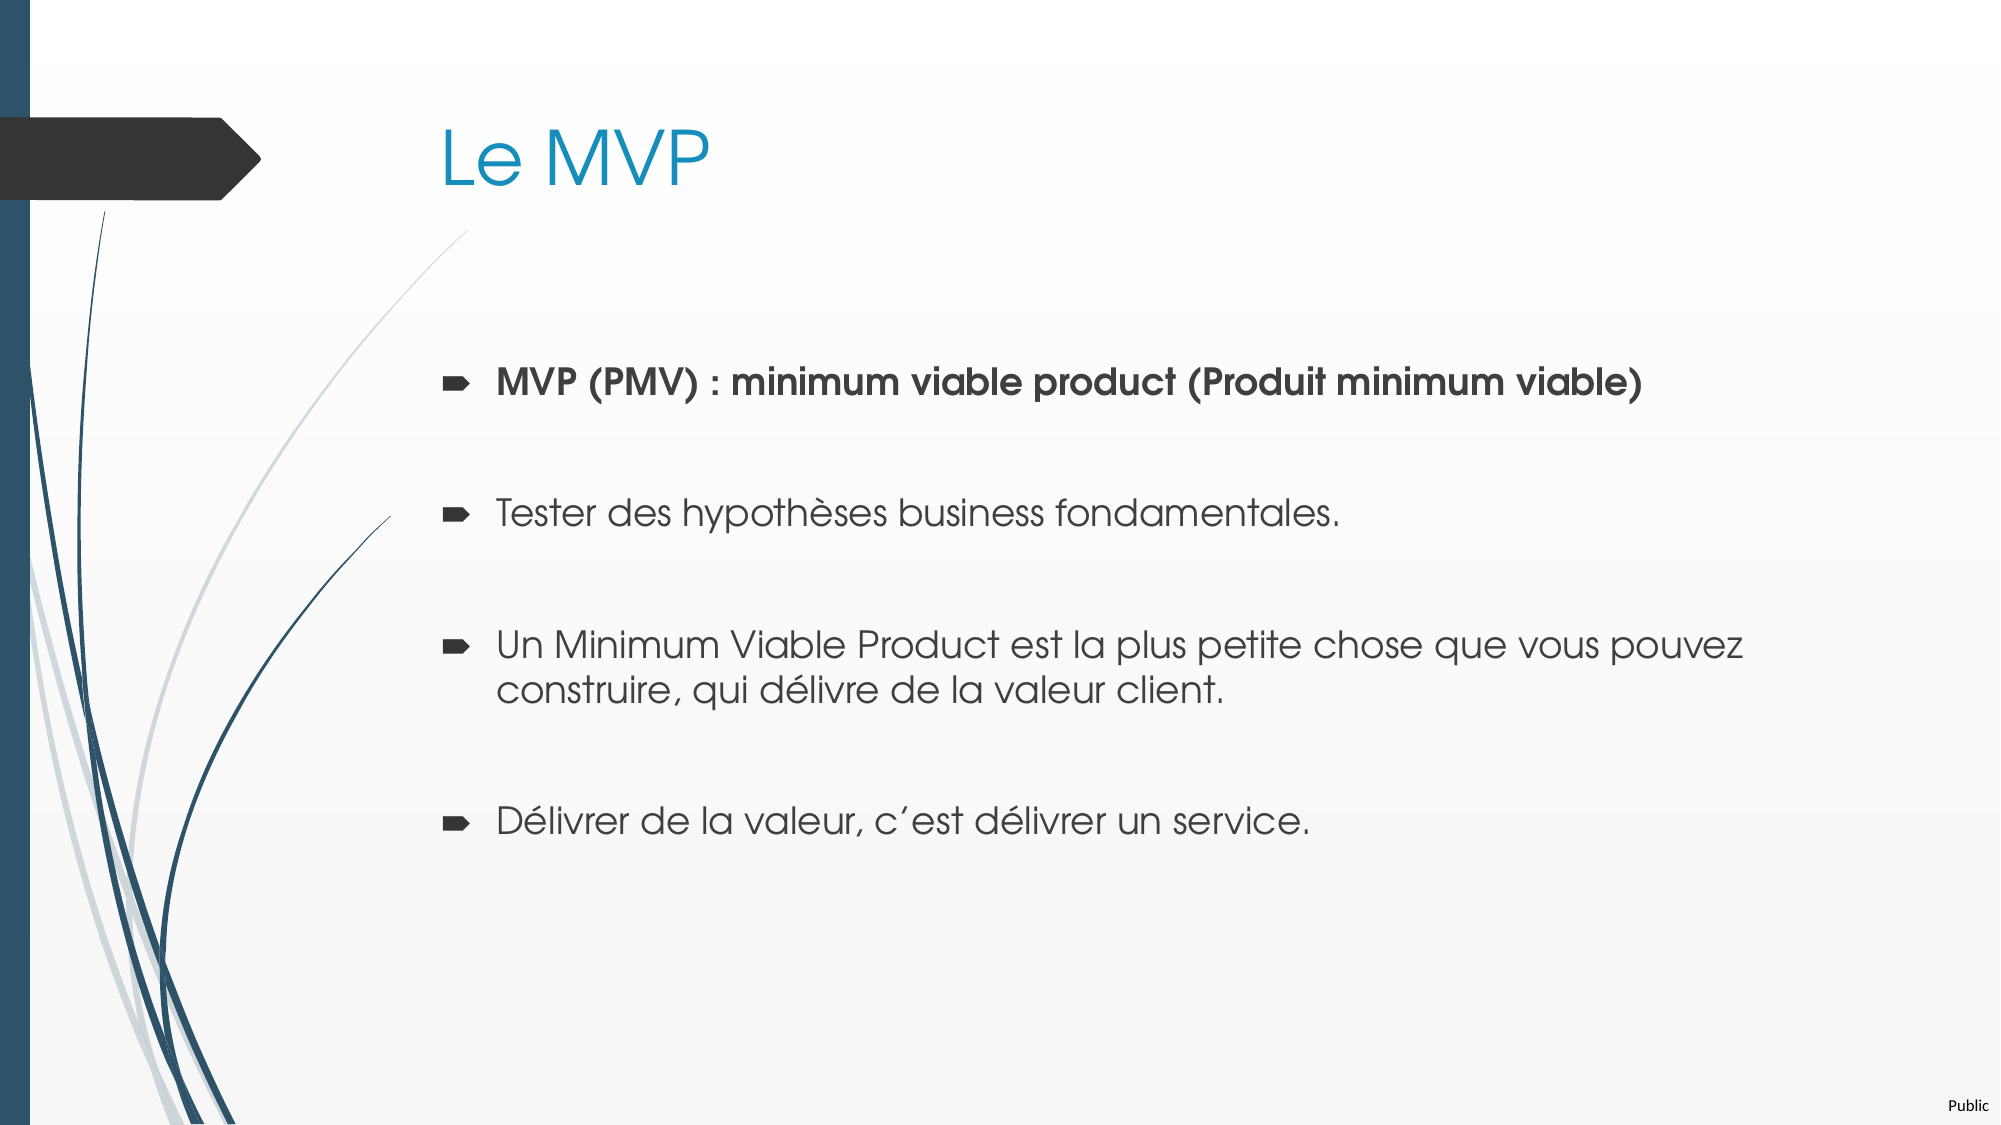

# Le MVP
MVP (PMV) : minimum viable product (Produit minimum viable)

Tester des hypothèses business fondamentales.

Un Minimum Viable Product est la plus petite chose que vous pouvez construire, qui délivre de la valeur client.

Délivrer de la valeur, c’est délivrer un service.